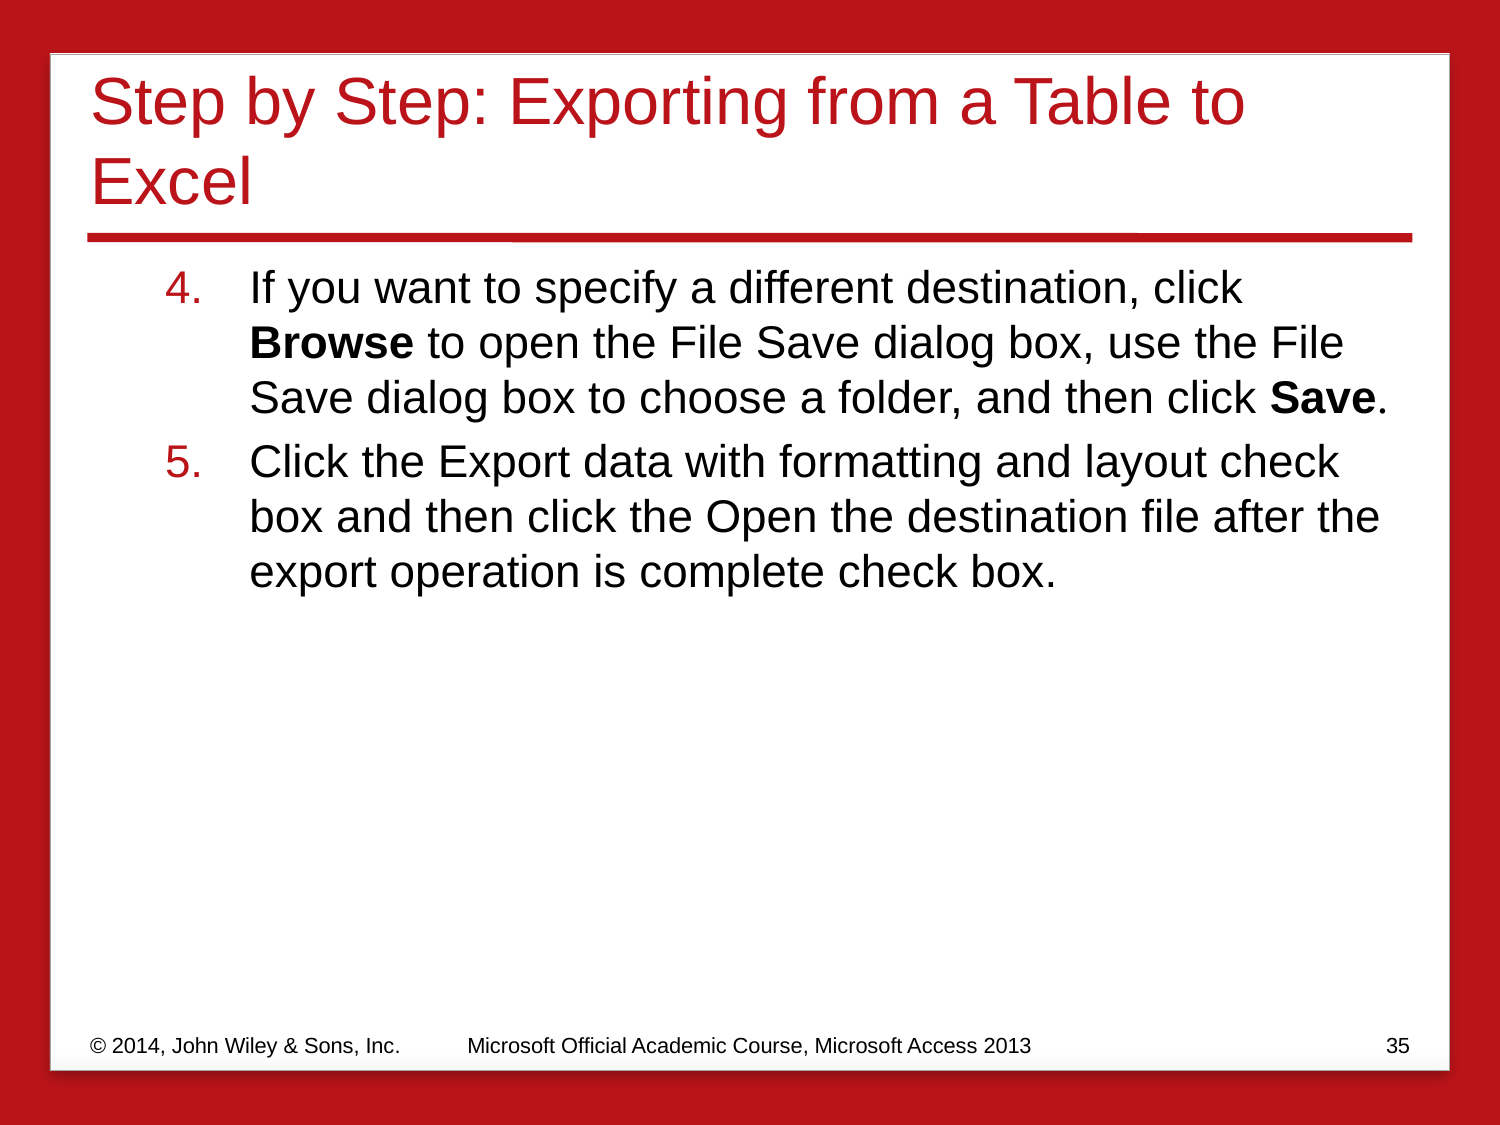

# Step by Step: Exporting from a Table to Excel
If you want to specify a different destination, click Browse to open the File Save dialog box, use the File Save dialog box to choose a folder, and then click Save.
Click the Export data with formatting and layout check box and then click the Open the destination file after the export operation is complete check box.
© 2014, John Wiley & Sons, Inc.
Microsoft Official Academic Course, Microsoft Access 2013
35